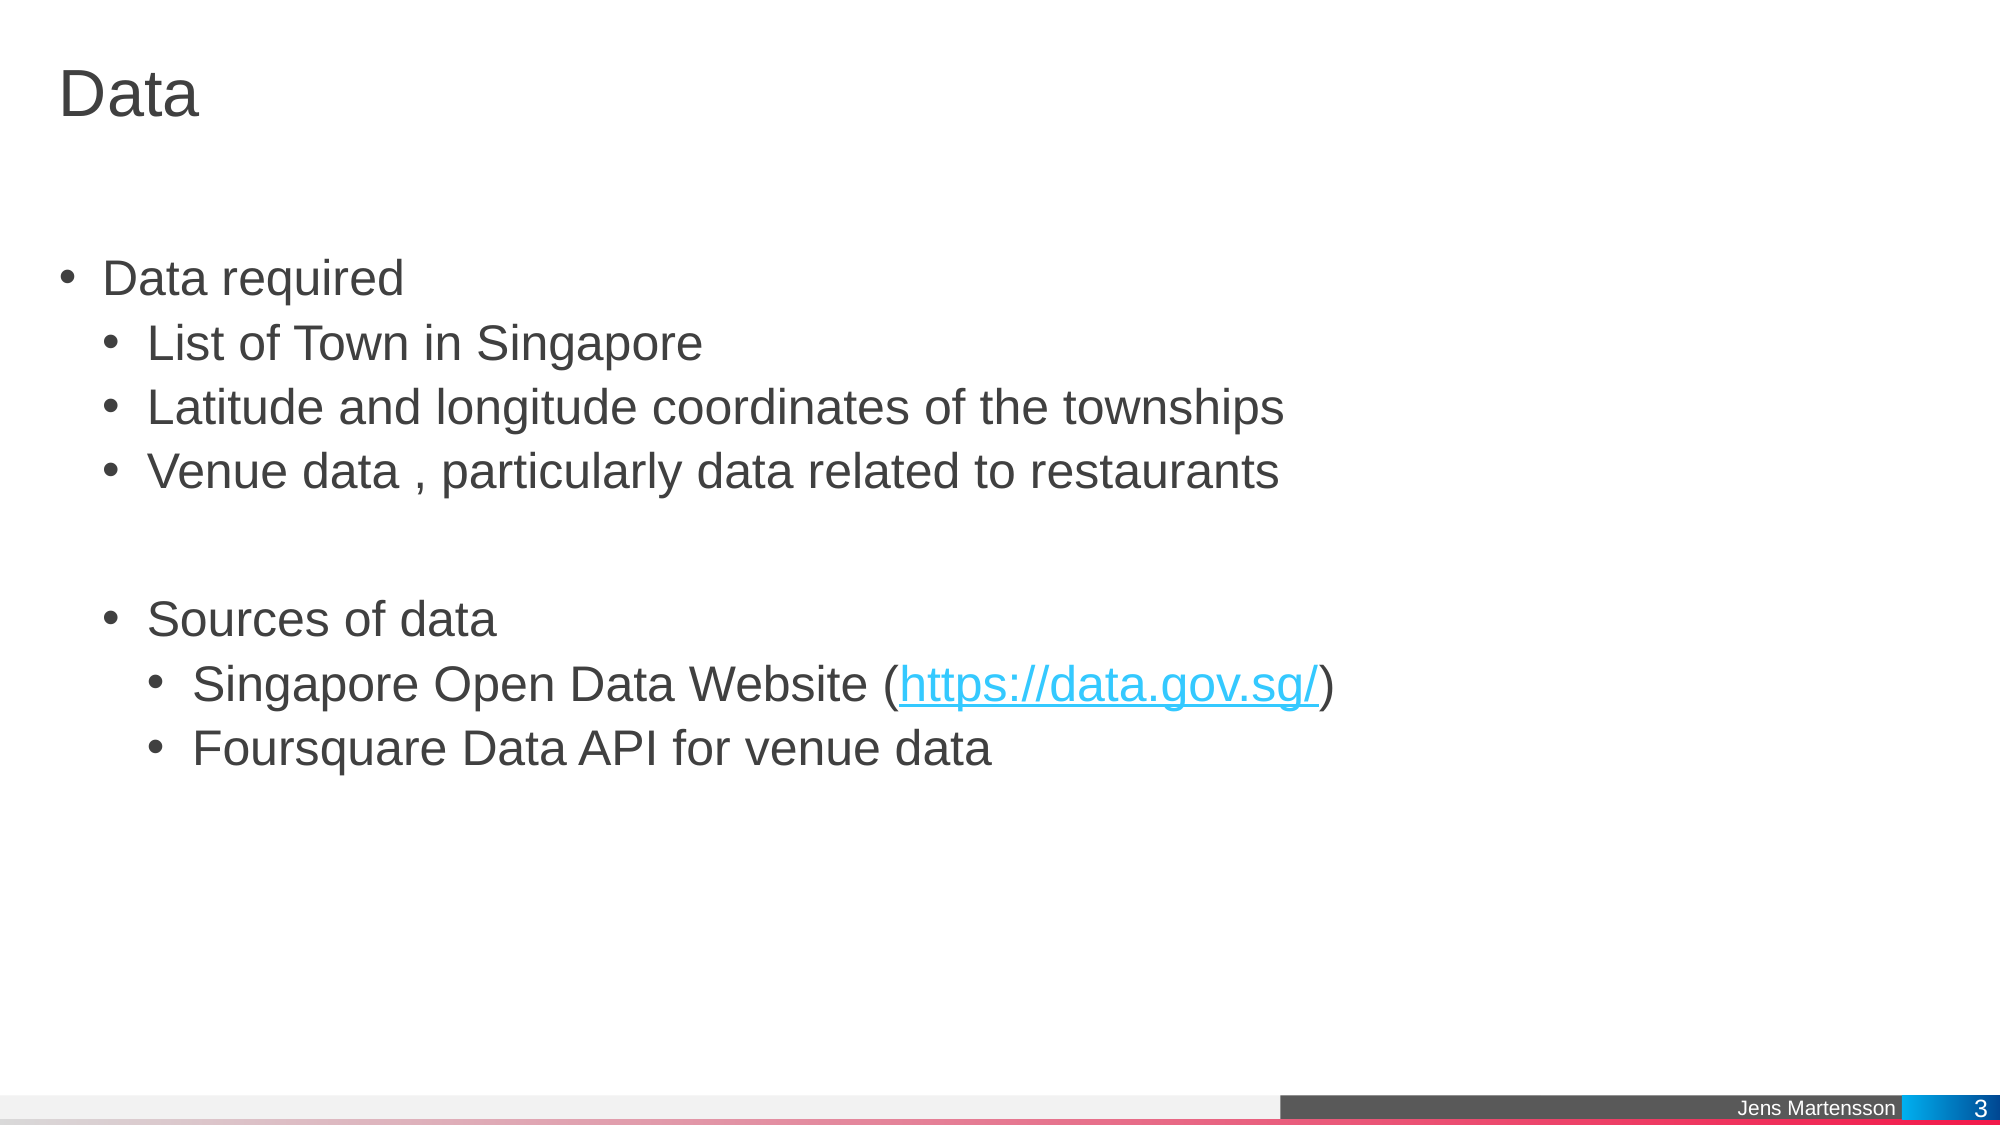

# Data
Data required
List of Town in Singapore
Latitude and longitude coordinates of the townships
Venue data , particularly data related to restaurants

Sources of data
Singapore Open Data Website (https://data.gov.sg/)
Foursquare Data API for venue data
3